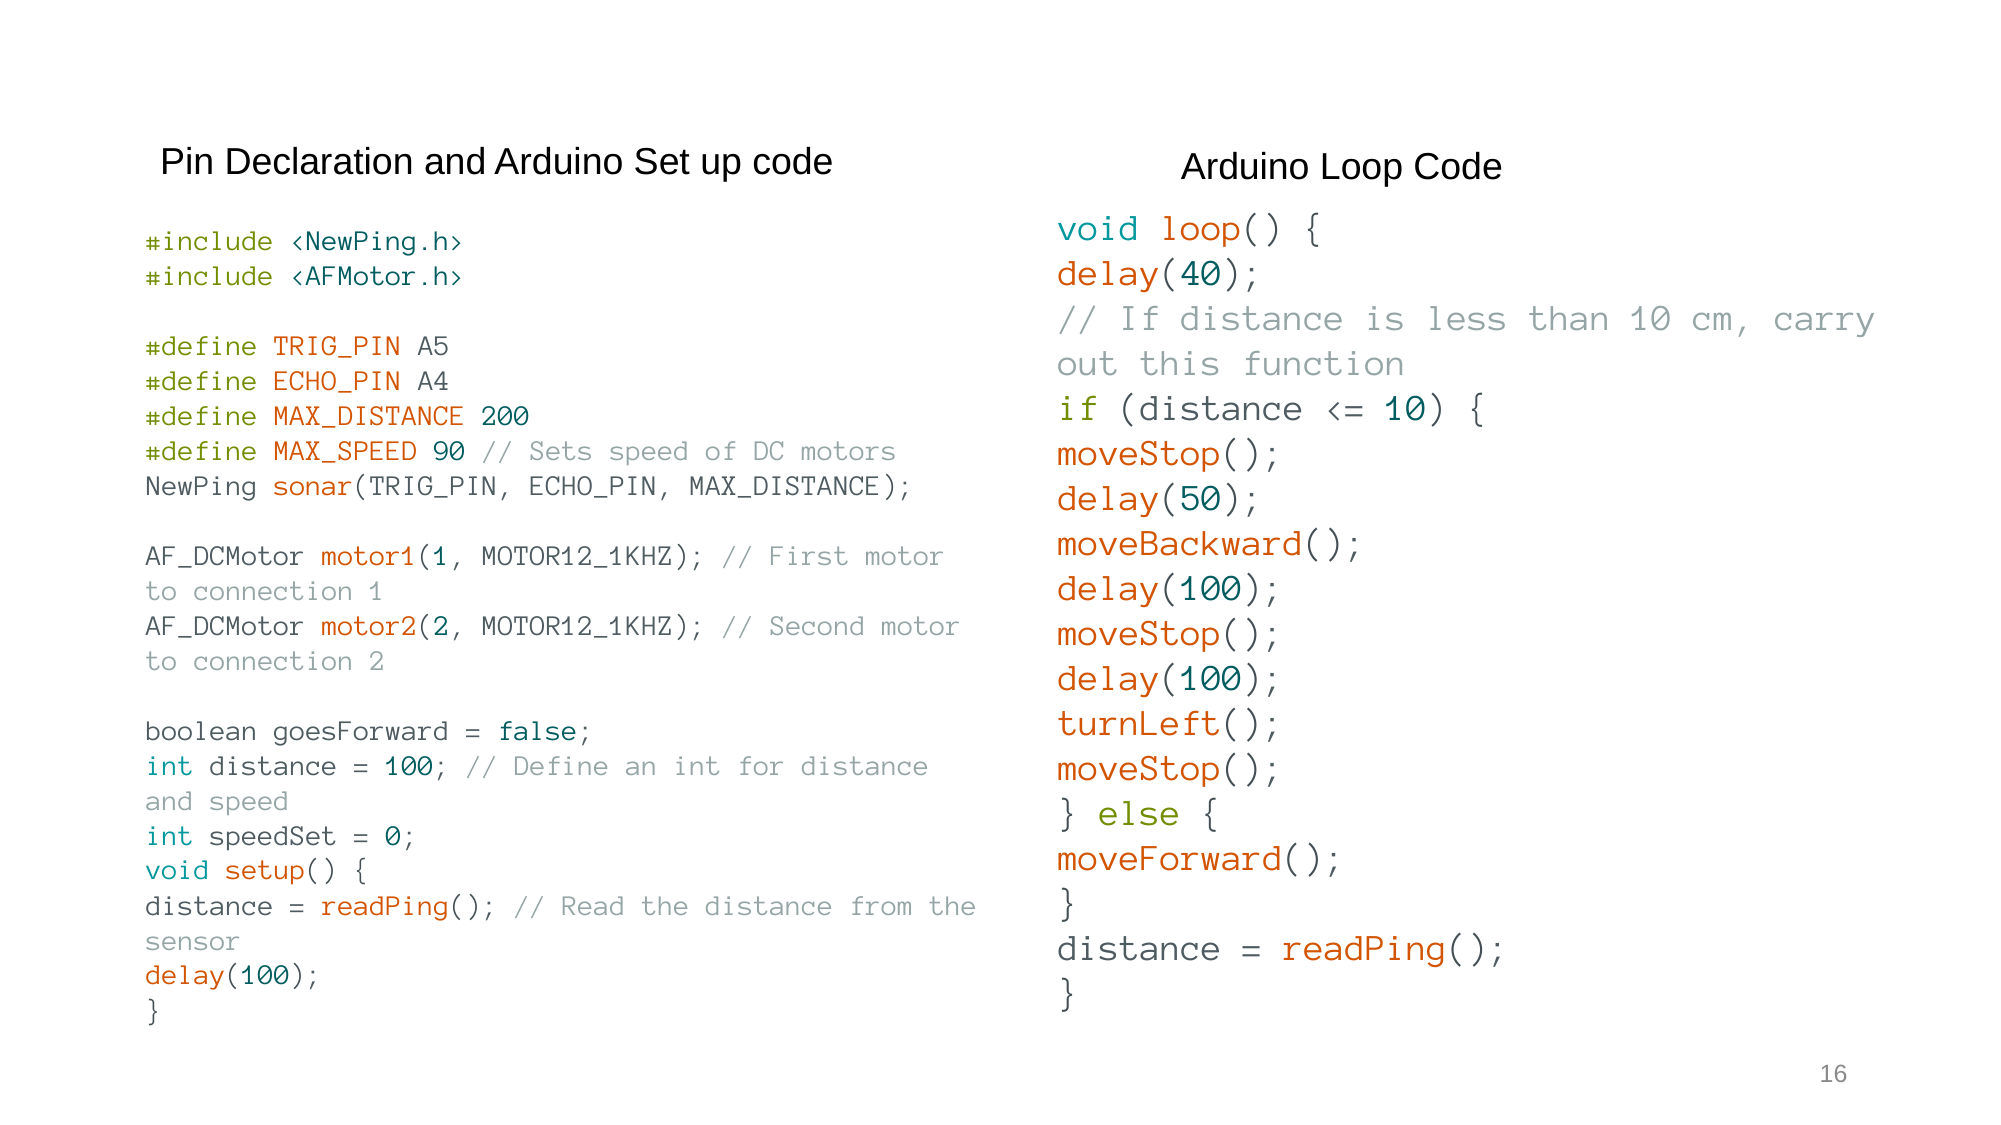

Pin Declaration and Arduino Set up code
Arduino Loop Code
void loop() {
delay(40);
// If distance is less than 10 cm, carry out this function
if (distance <= 10) {
moveStop();
delay(50);
moveBackward();
delay(100);
moveStop();
delay(100);
turnLeft();
moveStop();
} else {
moveForward();
}
distance = readPing();
}

#include <NewPing.h>
#include <AFMotor.h>
#define TRIG_PIN A5
#define ECHO_PIN A4
#define MAX_DISTANCE 200
#define MAX_SPEED 90 // Sets speed of DC motors
NewPing sonar(TRIG_PIN, ECHO_PIN, MAX_DISTANCE);
AF_DCMotor motor1(1, MOTOR12_1KHZ); // First motor to connection 1
AF_DCMotor motor2(2, MOTOR12_1KHZ); // Second motor to connection 2
boolean goesForward = false;
int distance = 100; // Define an int for distance and speed
int speedSet = 0;
void setup() {
distance = readPing(); // Read the distance from the sensor
delay(100);
}
16